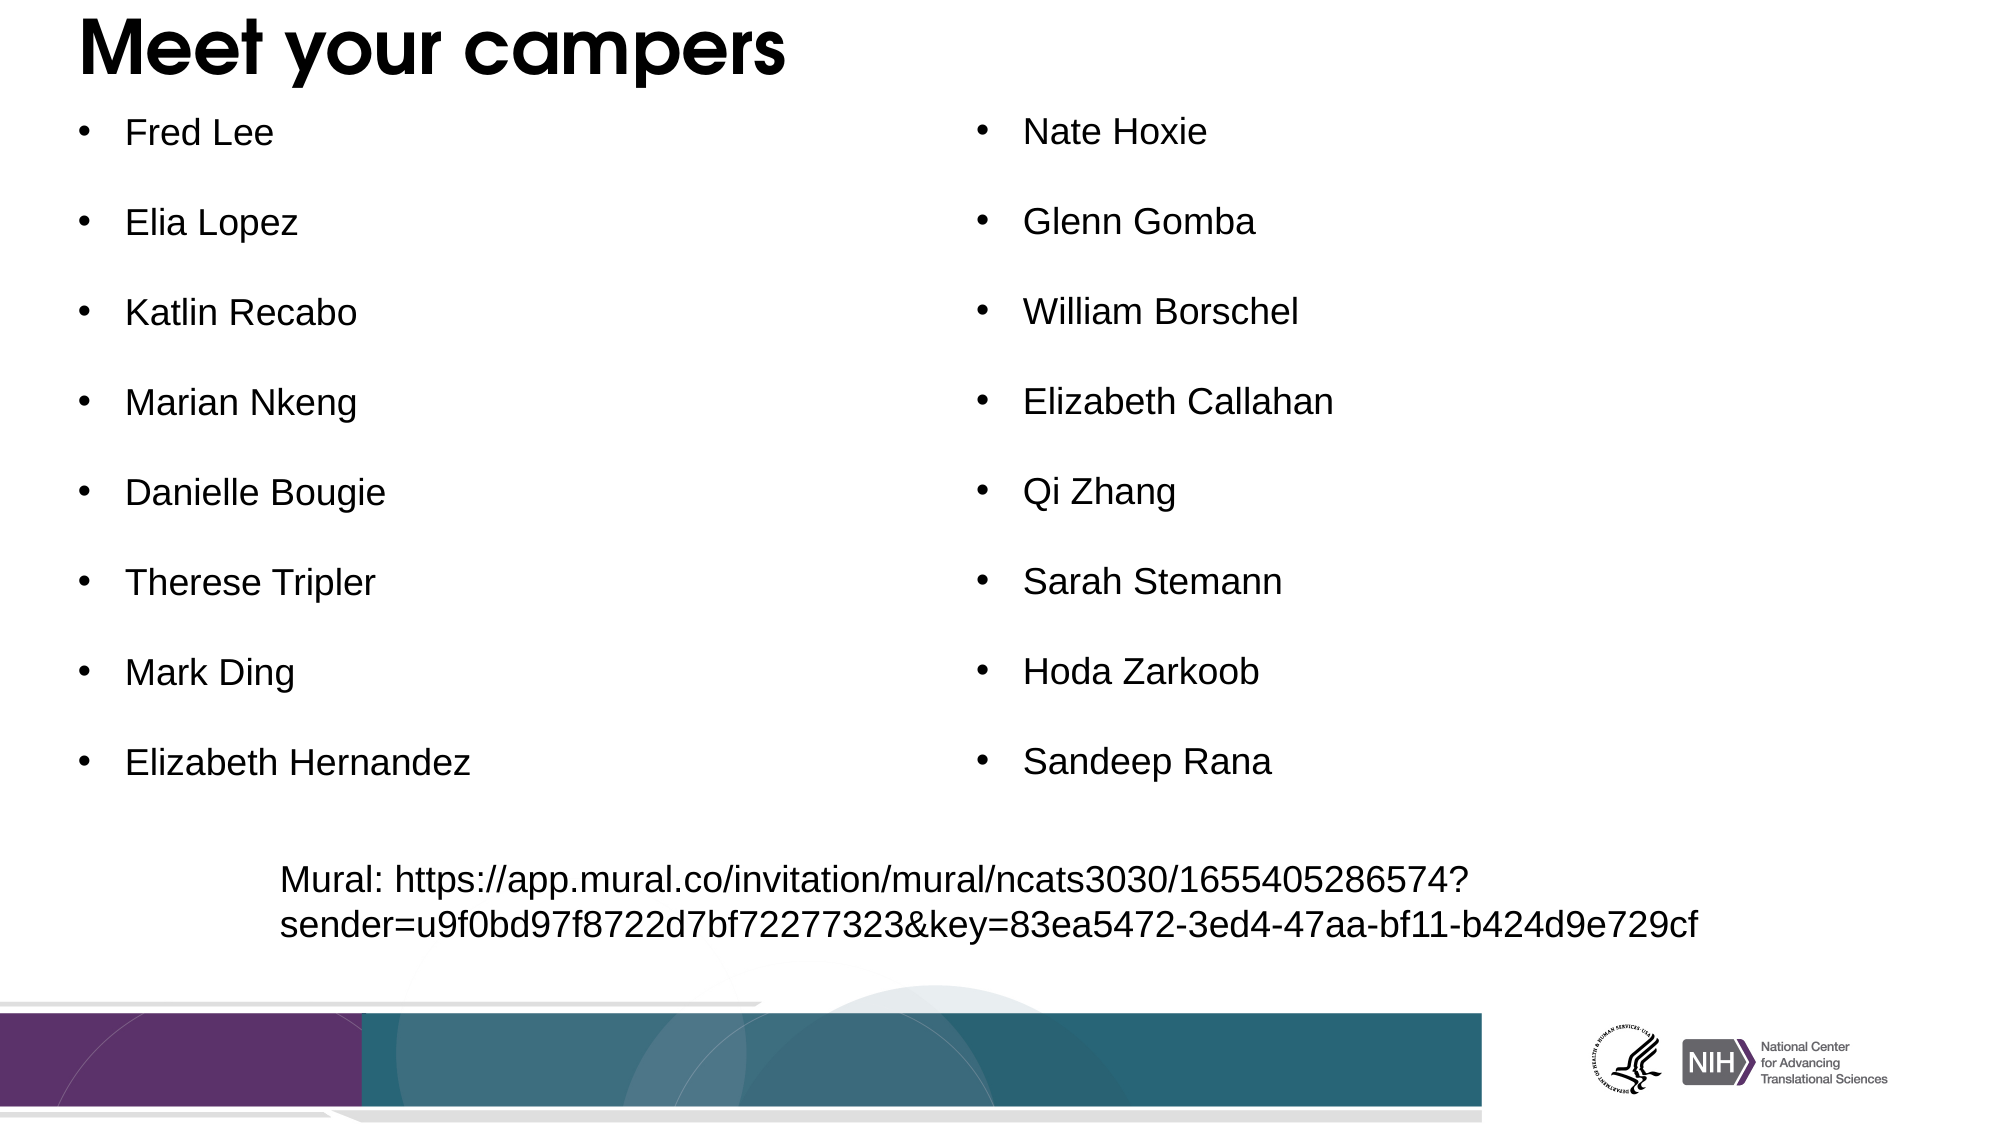

# Meet your campers
Nate Hoxie

Glenn Gomba

William Borschel

Elizabeth Callahan

Qi Zhang

Sarah Stemann

Hoda Zarkoob

Sandeep Rana
Fred Lee

Elia Lopez

Katlin Recabo

Marian Nkeng

Danielle Bougie

Therese Tripler

Mark Ding

Elizabeth Hernandez
Mural: https://app.mural.co/invitation/mural/ncats3030/1655405286574?sender=u9f0bd97f8722d7bf72277323&key=83ea5472-3ed4-47aa-bf11-b424d9e729cf